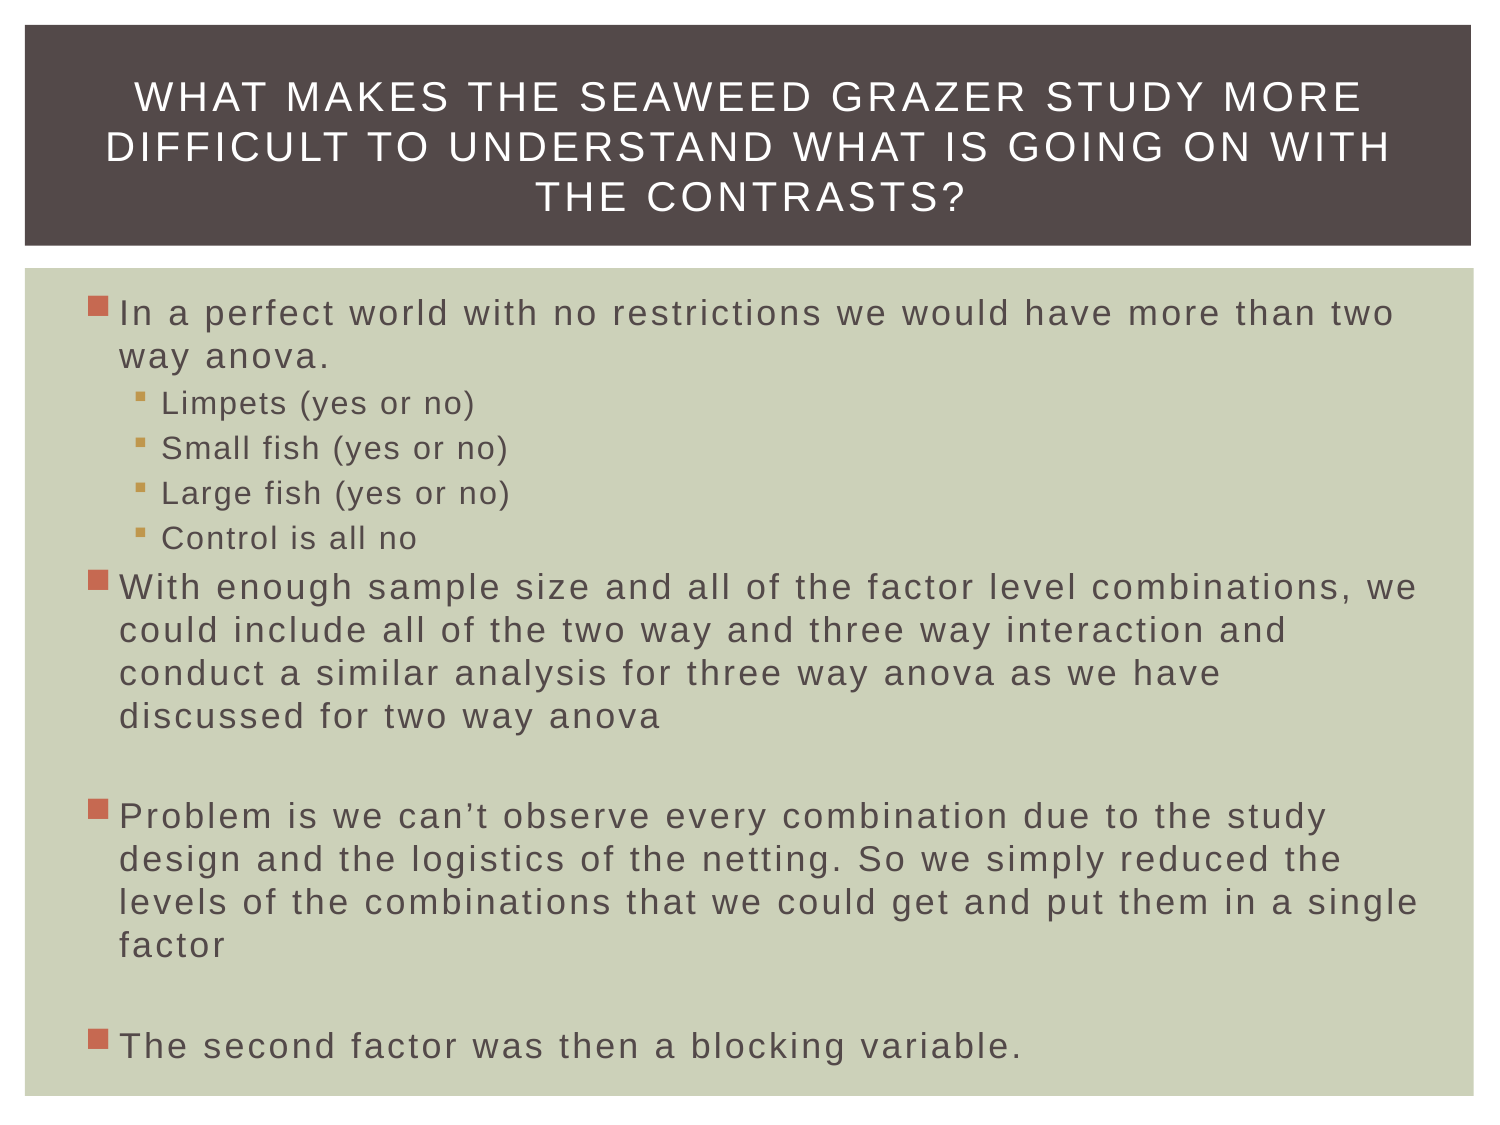

# What makes The Seaweed grazer study more difficult to understand what is going on with the contrasts?
In a perfect world with no restrictions we would have more than two way anova.
Limpets (yes or no)
Small fish (yes or no)
Large fish (yes or no)
Control is all no
With enough sample size and all of the factor level combinations, we could include all of the two way and three way interaction and conduct a similar analysis for three way anova as we have discussed for two way anova

Problem is we can’t observe every combination due to the study design and the logistics of the netting. So we simply reduced the levels of the combinations that we could get and put them in a single factor

The second factor was then a blocking variable.